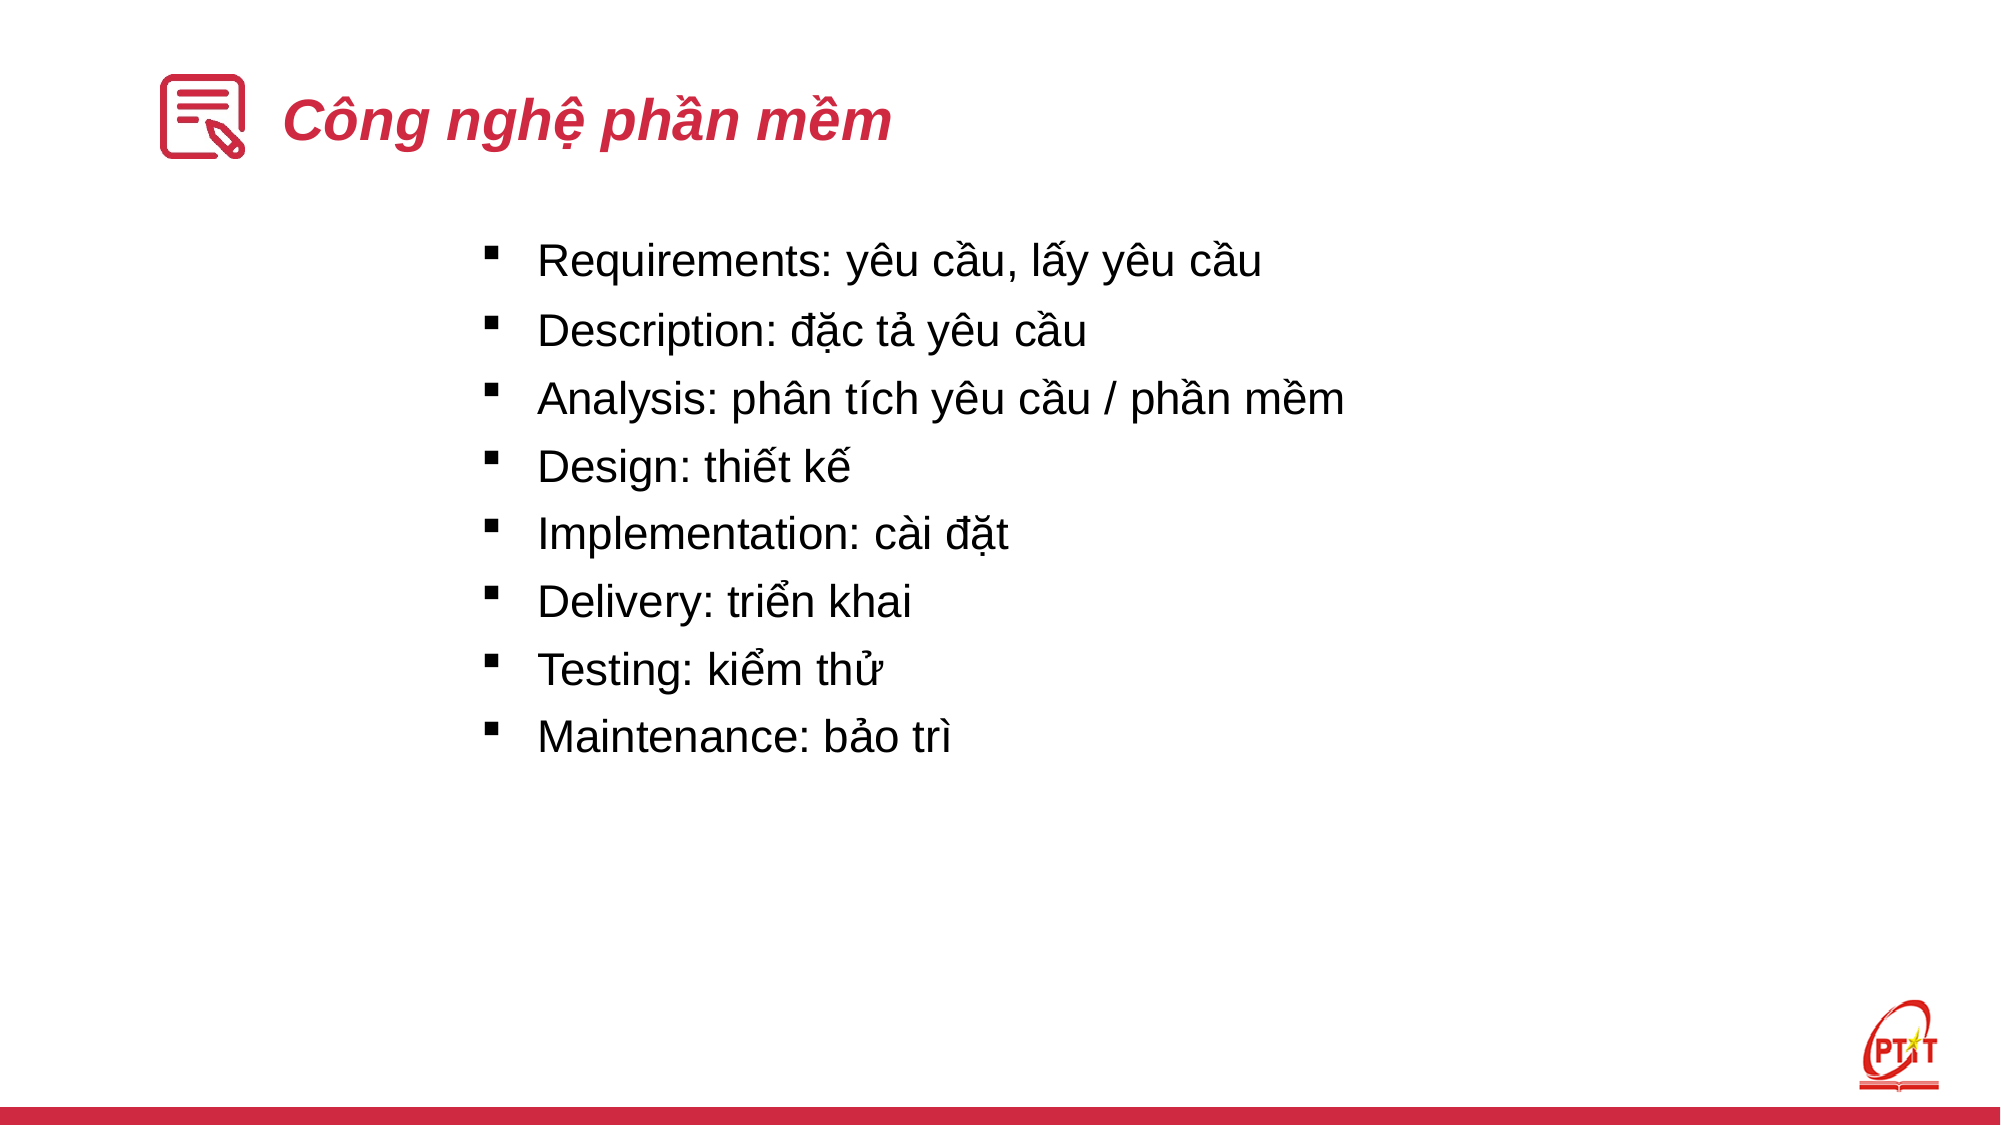

# Công nghệ phần mềm
Requirements: yêu cầu, lấy yêu cầu
Description: đặc tả yêu cầu
Analysis: phân tích yêu cầu / phần mềm
Design: thiết kế
Implementation: cài đặt
Delivery: triển khai
Testing: kiểm thử
Maintenance: bảo trì